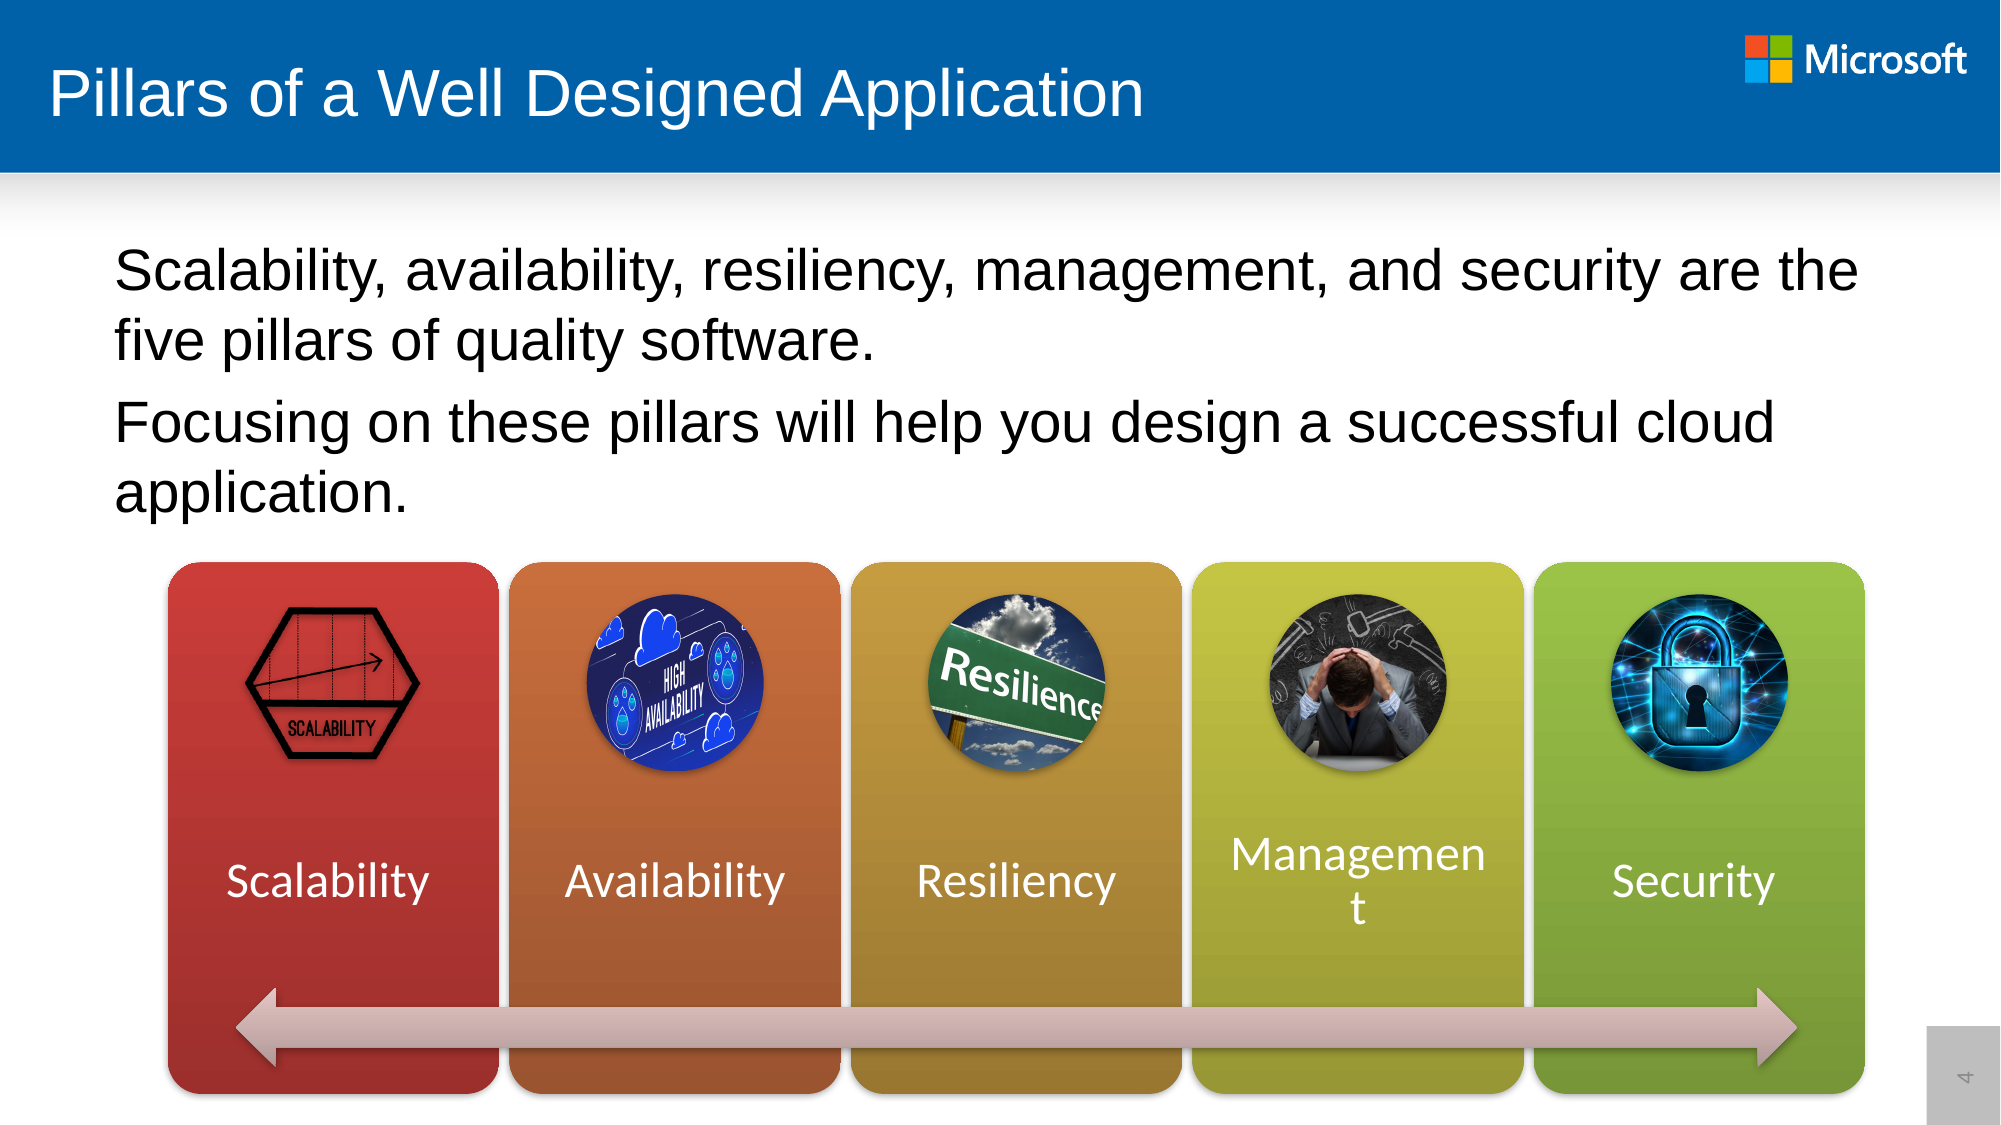

# Pillars of a Well Designed Application
Scalability, availability, resiliency, management, and security are the five pillars of quality software.
Focusing on these pillars will help you design a successful cloud application.
Scalability
Availability
Resiliency
Management
Security